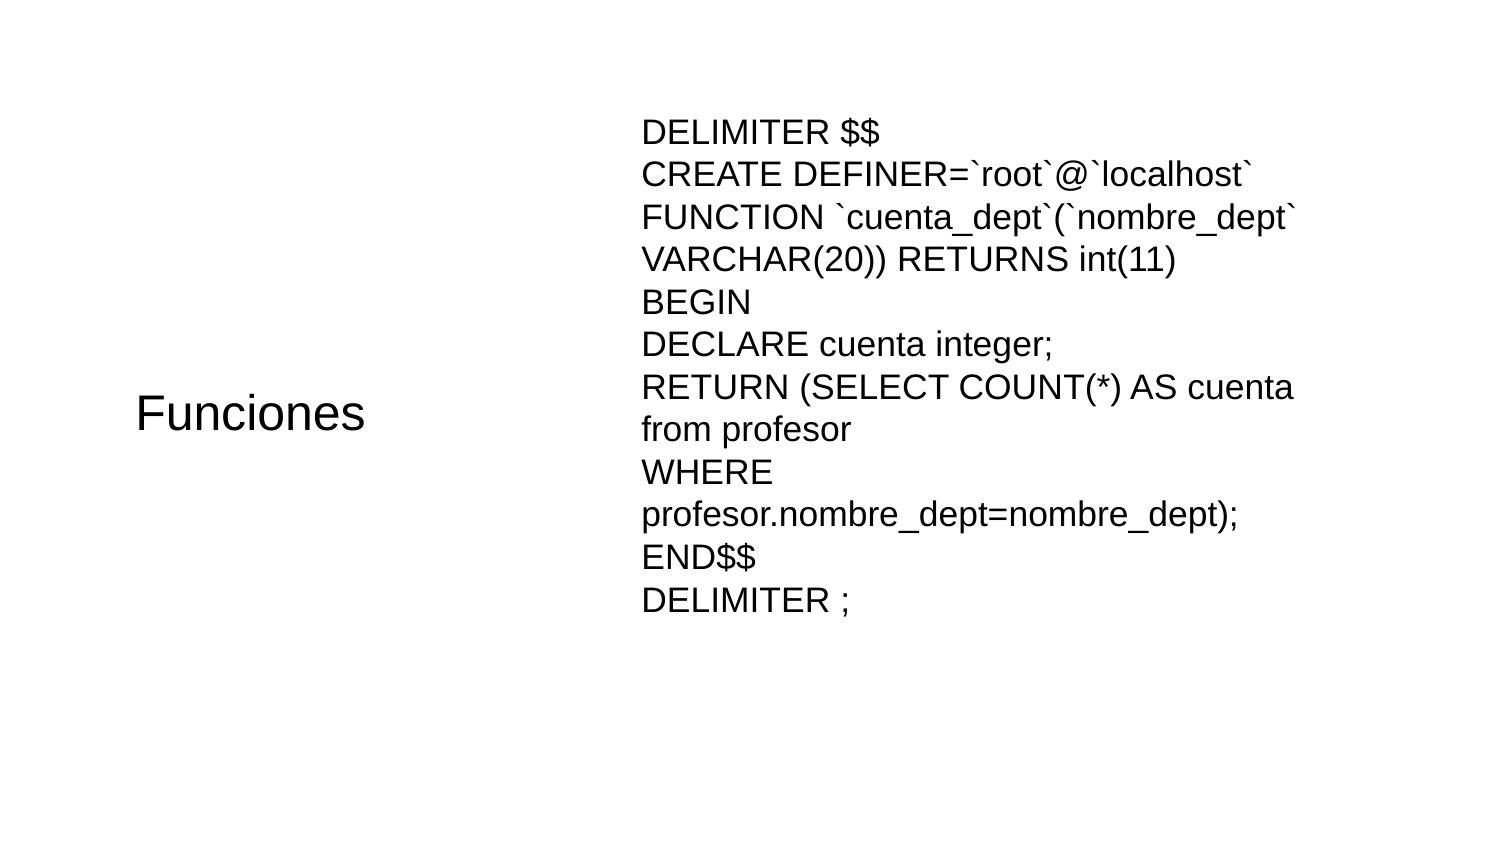

DELIMITER $$
CREATE DEFINER=`root`@`localhost` FUNCTION `cuenta_dept`(`nombre_dept` VARCHAR(20)) RETURNS int(11)
BEGIN
DECLARE cuenta integer;
RETURN (SELECT COUNT(*) AS cuenta
from profesor
WHERE profesor.nombre_dept=nombre_dept);
END$$
DELIMITER ;
# Funciones